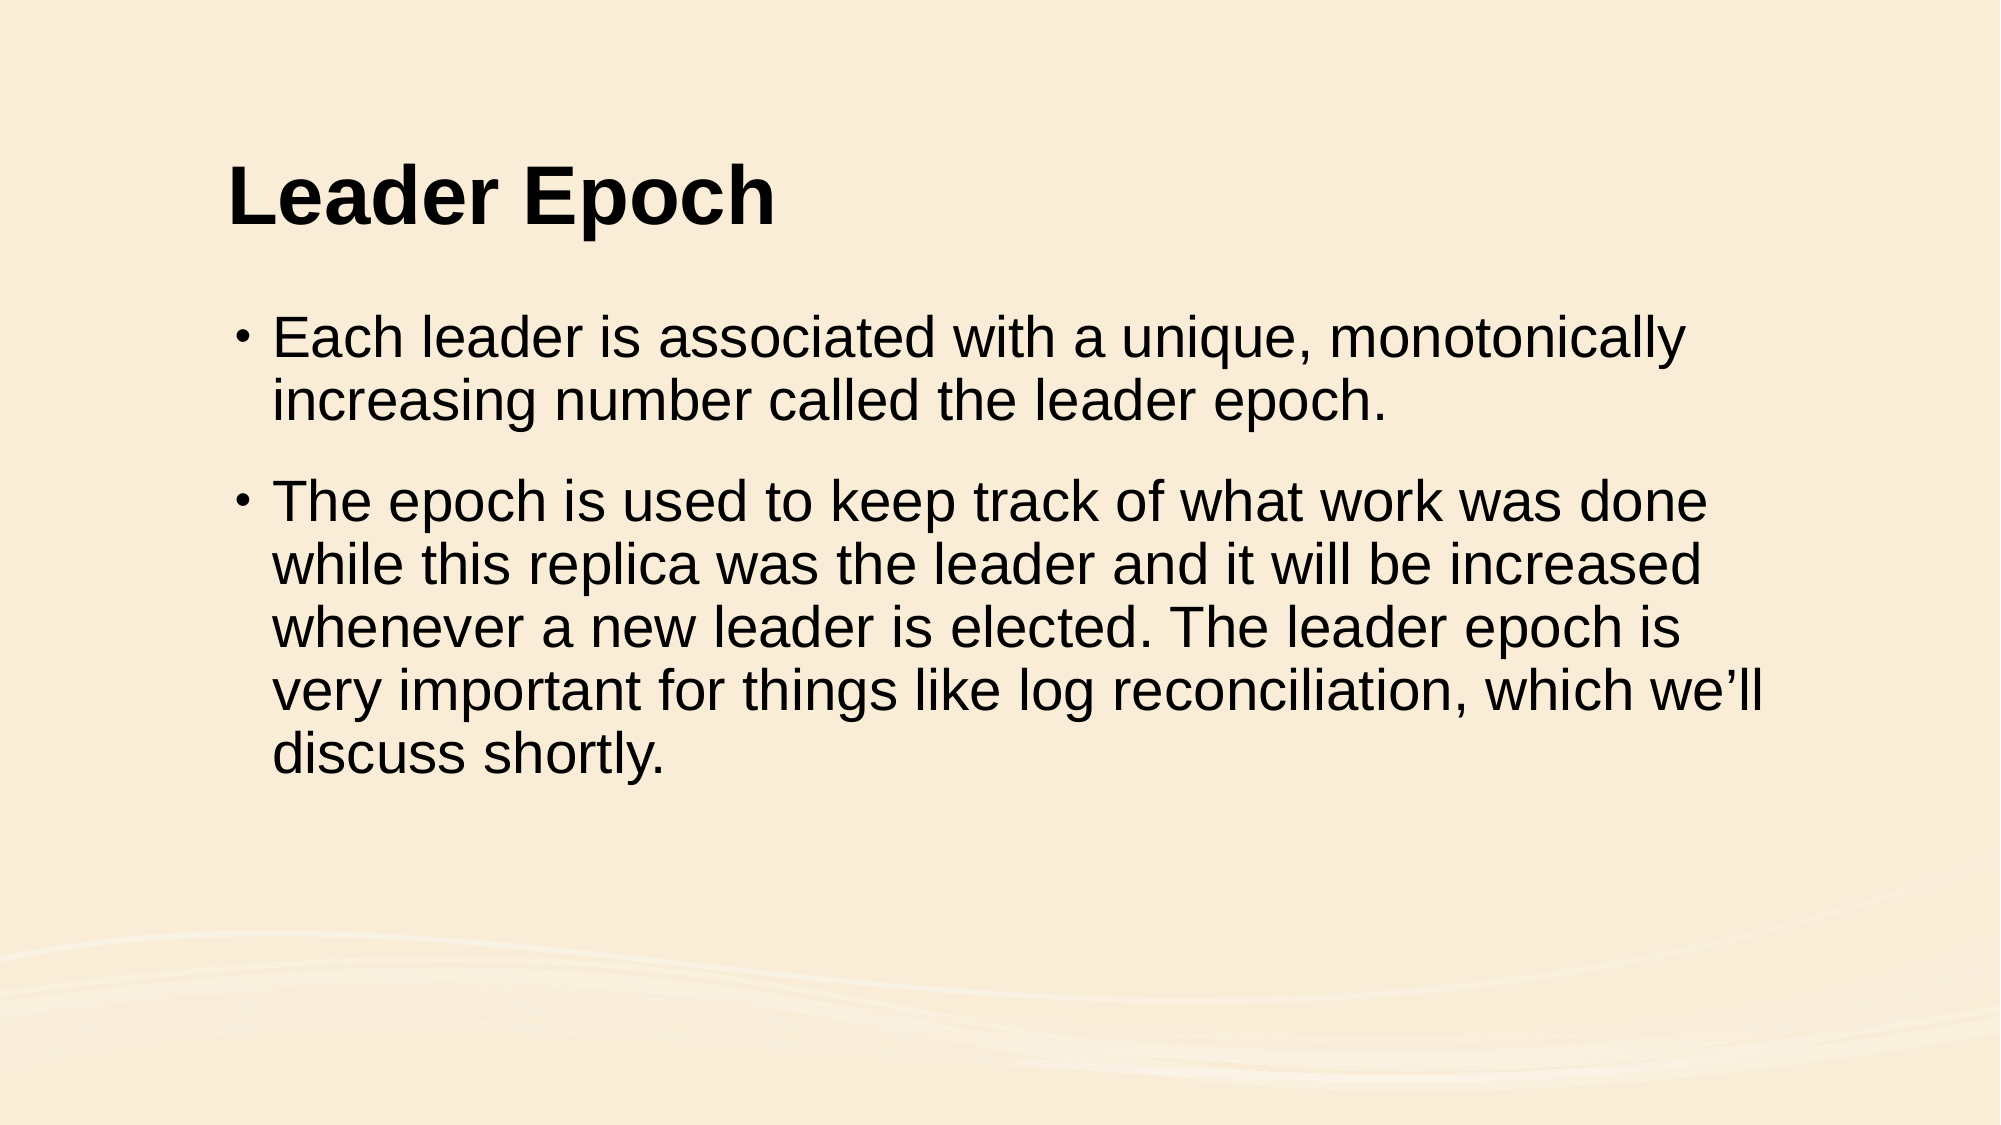

# Leader Epoch
Each leader is associated with a unique, monotonically increasing number called the leader epoch.
The epoch is used to keep track of what work was done while this replica was the leader and it will be increased whenever a new leader is elected. The leader epoch is very important for things like log reconciliation, which we’ll discuss shortly.